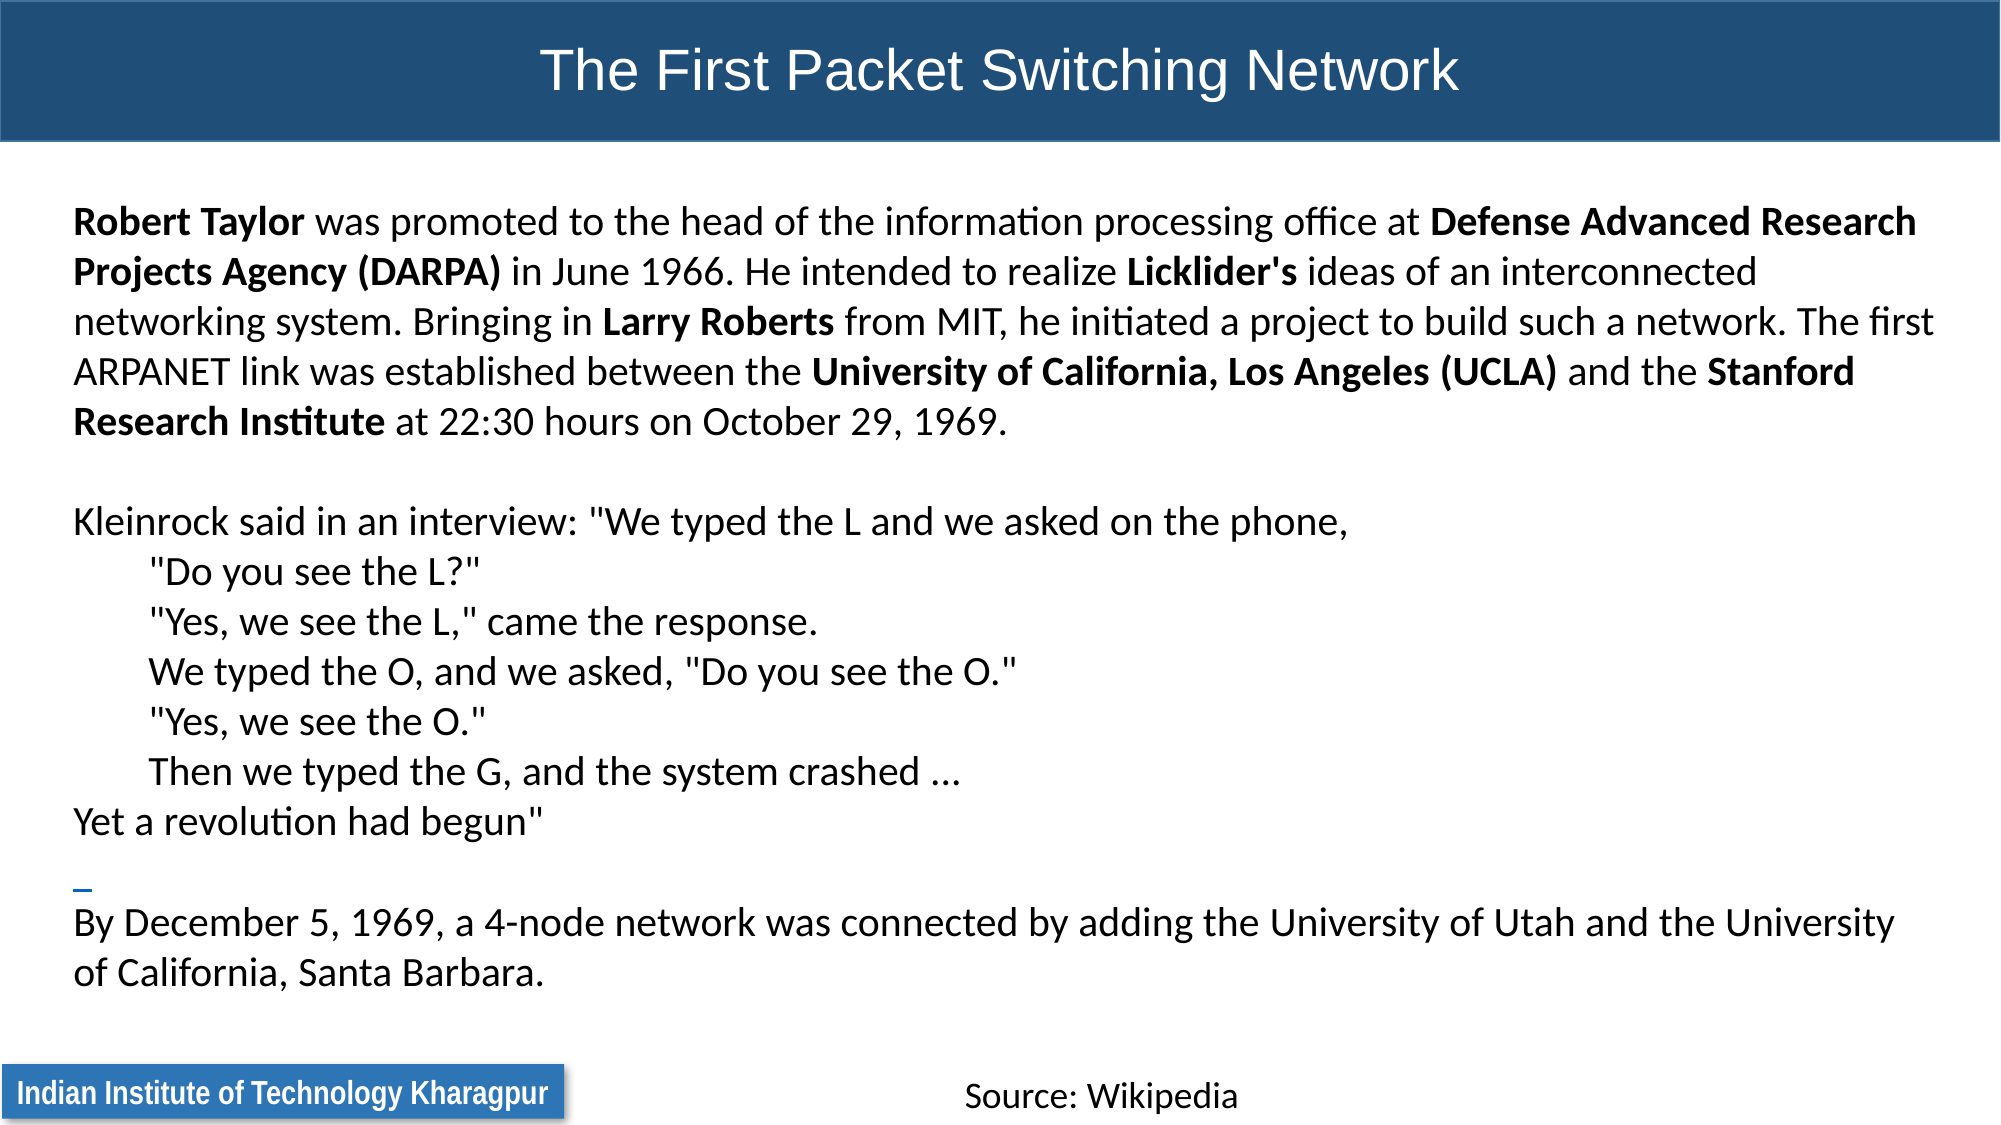

# The First Packet Switching Network
Robert Taylor was promoted to the head of the information processing office at Defense Advanced Research Projects Agency (DARPA) in June 1966. He intended to realize Licklider's ideas of an interconnected networking system. Bringing in Larry Roberts from MIT, he initiated a project to build such a network. The first ARPANET link was established between the University of California, Los Angeles (UCLA) and the Stanford Research Institute at 22:30 hours on October 29, 1969.

Kleinrock said in an interview: "We typed the L and we asked on the phone,
"Do you see the L?"
"Yes, we see the L," came the response.
We typed the O, and we asked, "Do you see the O."
"Yes, we see the O."
Then we typed the G, and the system crashed ...
Yet a revolution had begun"

By December 5, 1969, a 4-node network was connected by adding the University of Utah and the University of California, Santa Barbara.

Source: Wikipedia